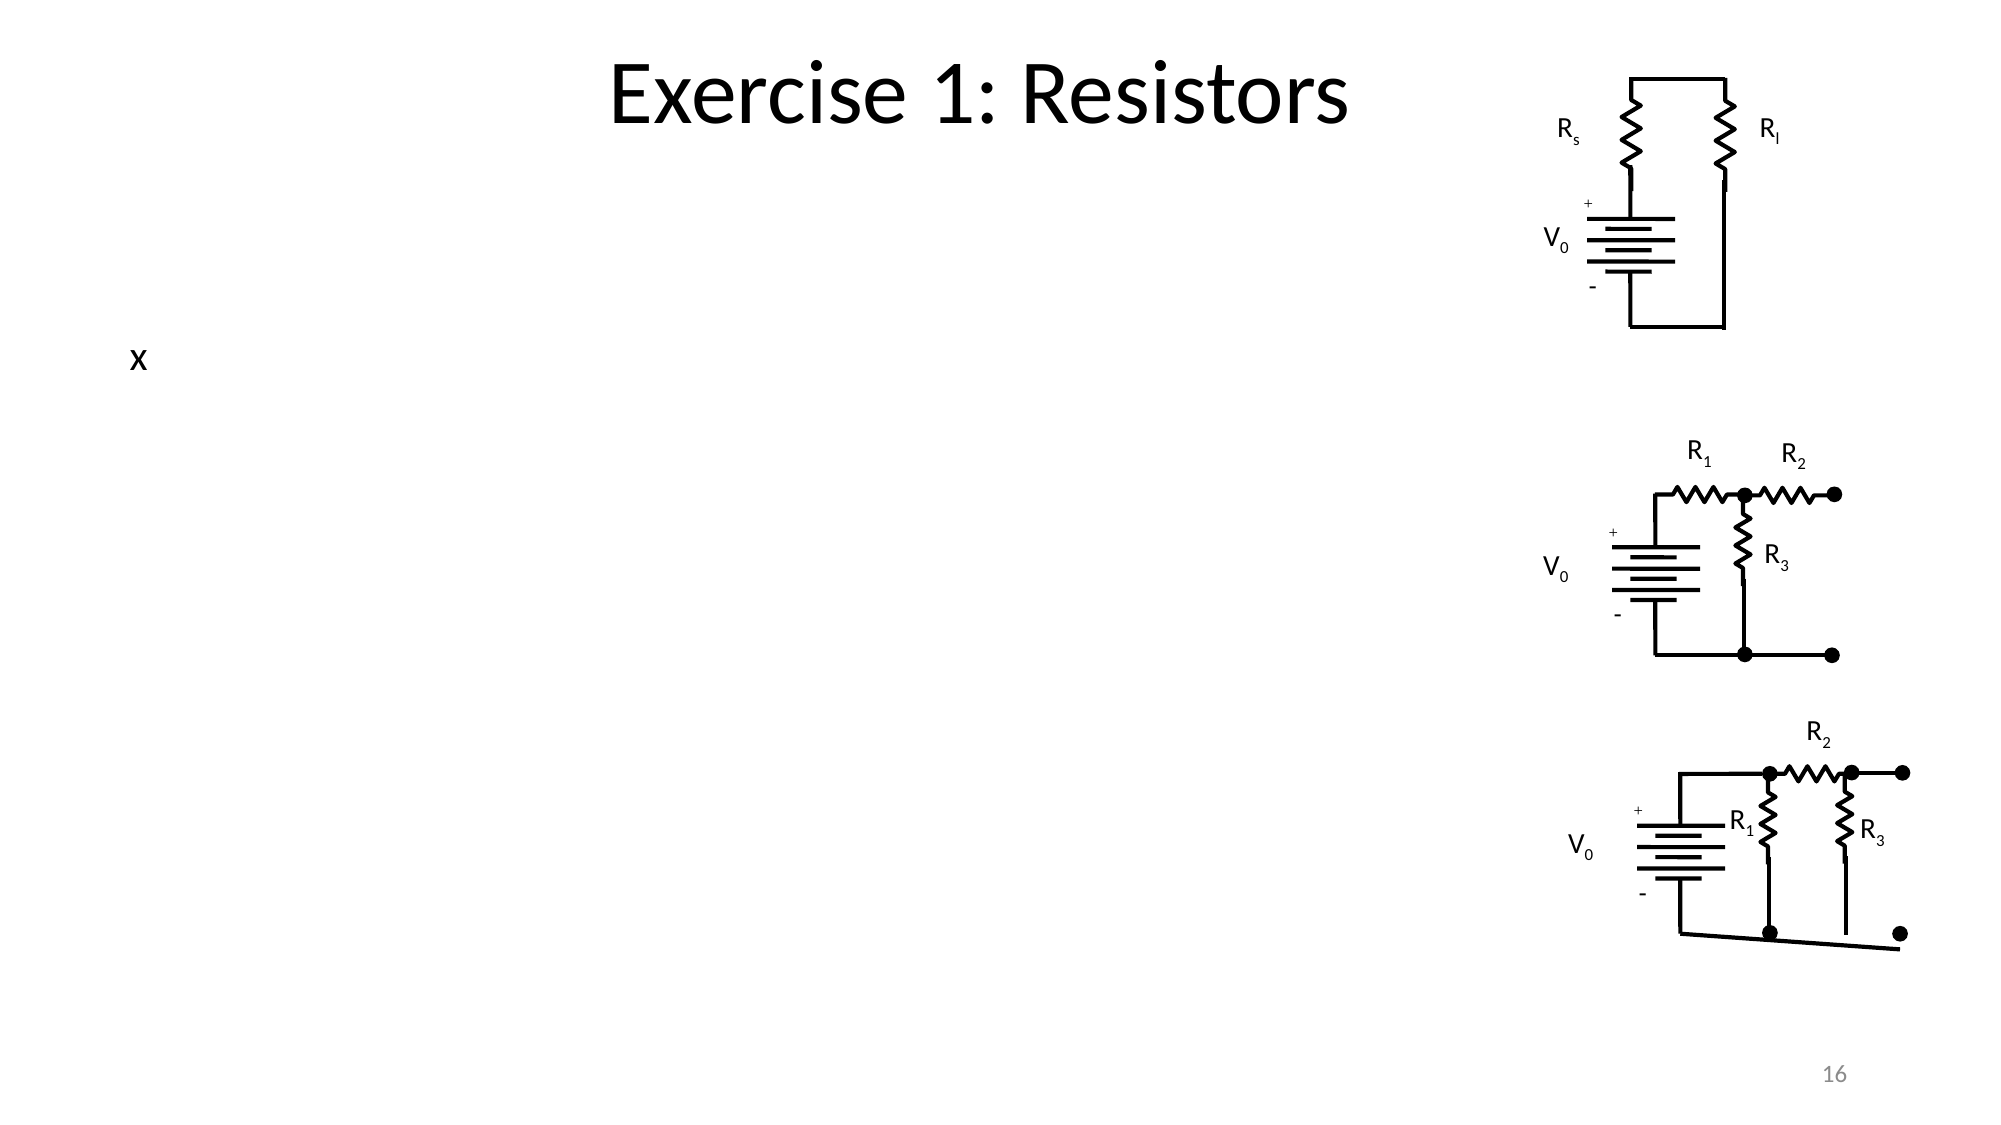

# Exercise 1: Resistors

Rl
Rs

+
-

V0
x

R1
R2

+
-

R3
V0

R2

+
-

R1
R3
V0

16